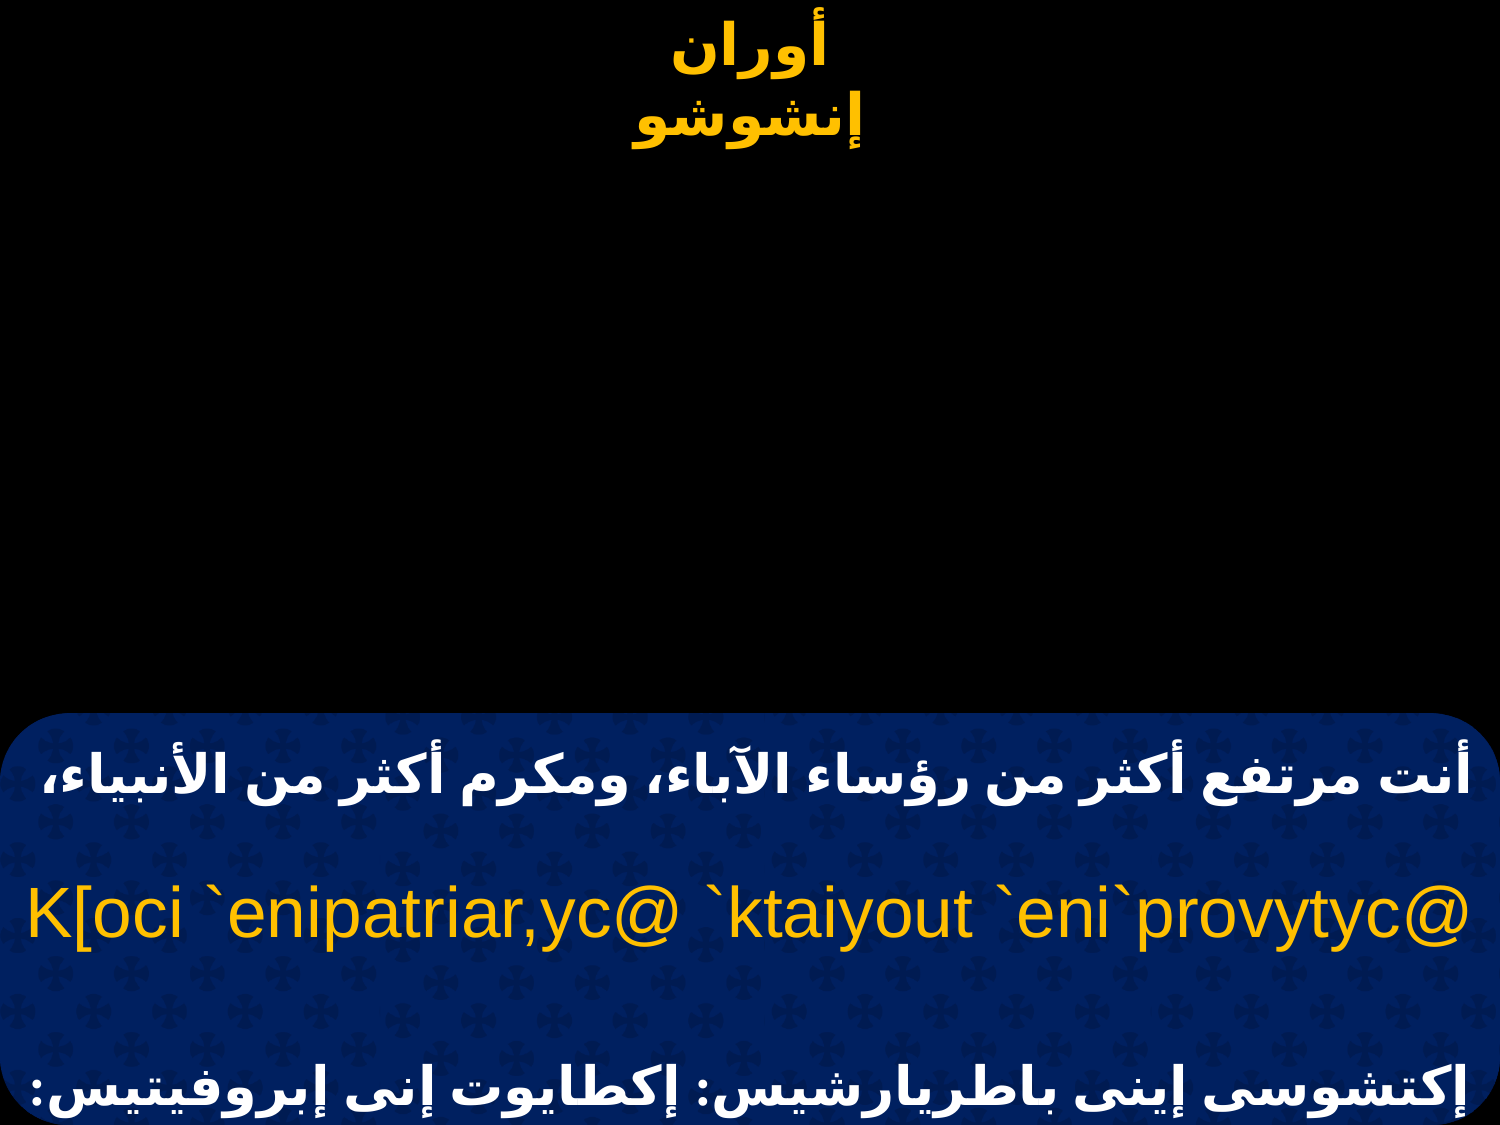

أنت مرتفع أكثر من رؤساء الآباء، ومكرم أكثر من الأنبياء،
K[oci `enipatriar,yc@ `ktaiyout `eni`provytyc@
إكتشوسى إينى باطريارشيس: إكطايوت إنى إبروفيتيس: